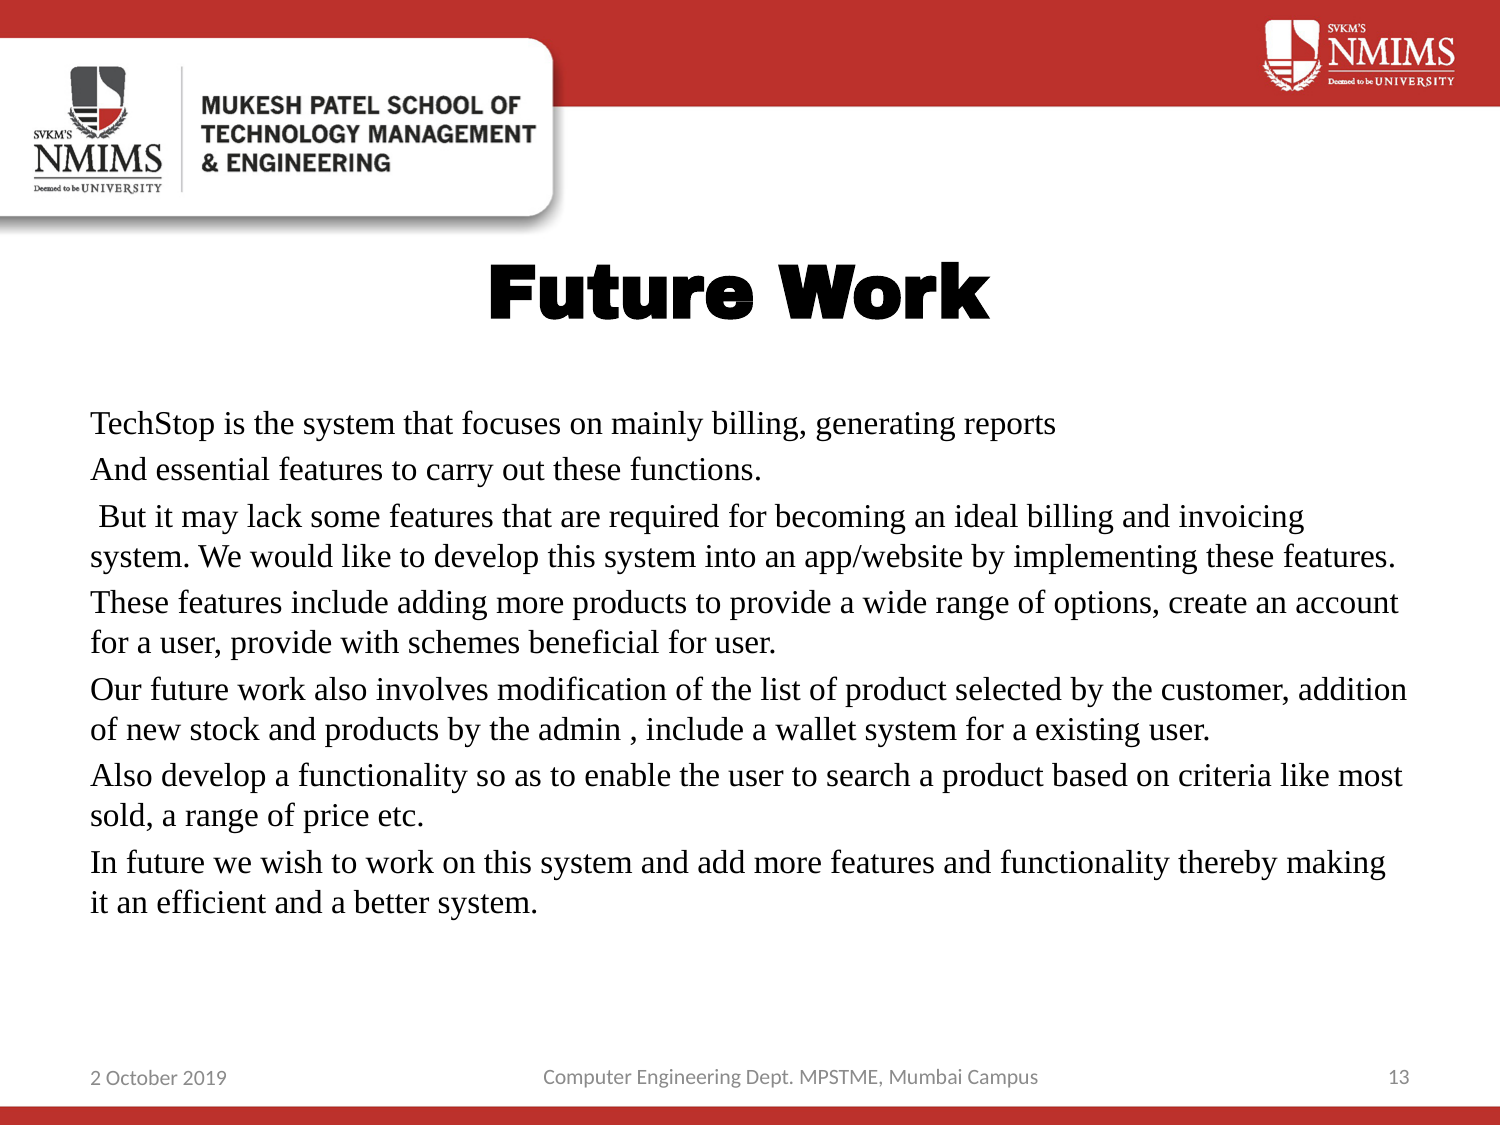

# Future Work

TechStop is the system that focuses on mainly billing, generating reports
And essential features to carry out these functions.
 But it may lack some features that are required for becoming an ideal billing and invoicing system. We would like to develop this system into an app/website by implementing these features.
These features include adding more products to provide a wide range of options, create an account for a user, provide with schemes beneficial for user.
Our future work also involves modification of the list of product selected by the customer, addition of new stock and products by the admin , include a wallet system for a existing user.
Also develop a functionality so as to enable the user to search a product based on criteria like most sold, a range of price etc.
In future we wish to work on this system and add more features and functionality thereby making it an efficient and a better system.

Computer Engineering Dept. MPSTME, Mumbai Campus
13
2 October 2019